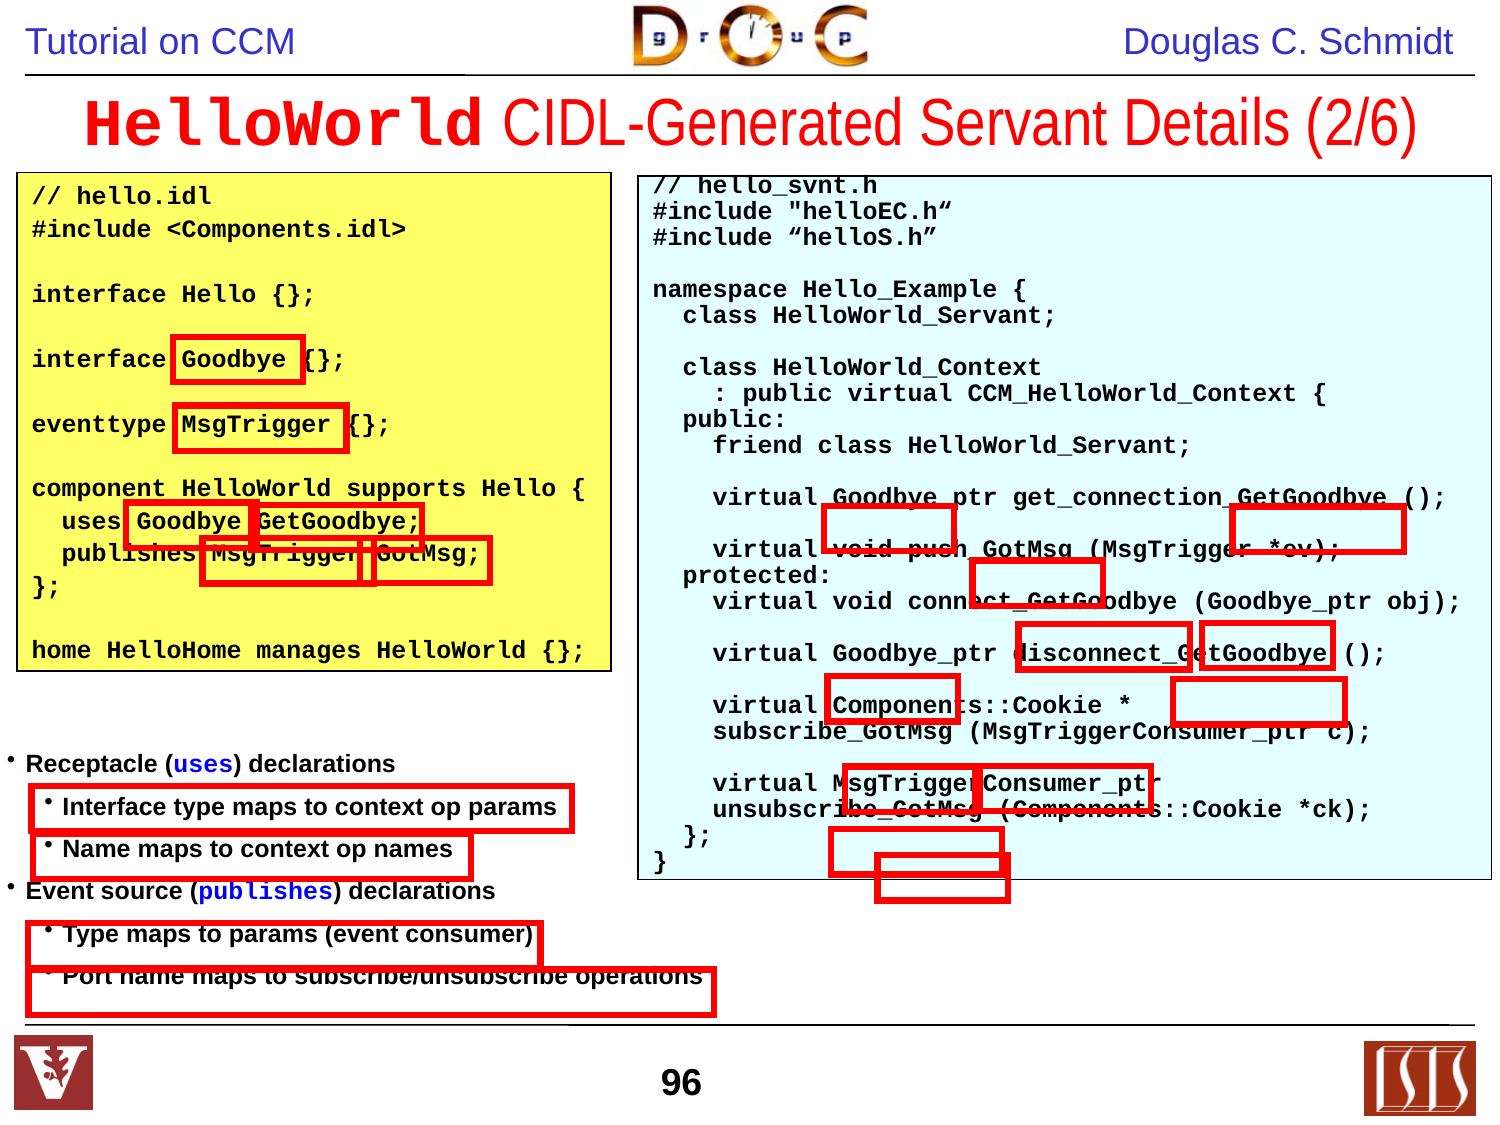

# HelloWorld CIDL-Generated Servant Details (2/6)
// hello.idl
#include <Components.idl>

interface Hello {};

interface Goodbye {};

eventtype MsgTrigger {};

component HelloWorld supports Hello {
  uses Goodbye GetGoodbye;
  publishes MsgTrigger GotMsg;
};

home HelloHome manages HelloWorld {};
// hello_svnt.h
#include "helloEC.h“
#include “helloS.h”

namespace Hello_Example {
  class HelloWorld_Servant;

  class HelloWorld_Context
    : public virtual CCM_HelloWorld_Context {
  public:
    friend class HelloWorld_Servant;

    virtual Goodbye_ptr get_connection_GetGoodbye ();

    virtual void push_GotMsg (MsgTrigger *ev);
  protected:
    virtual void connect_GetGoodbye (Goodbye_ptr obj);

    virtual Goodbye_ptr disconnect_GetGoodbye ();

    virtual Components::Cookie *
    subscribe_GotMsg (MsgTriggerConsumer_ptr c);

    virtual MsgTriggerConsumer_ptr
    unsubscribe_GotMsg (Components::Cookie *ck);
  };
}

Receptacle (uses) declarations
Interface type maps to context op params
Name maps to context op names
Event source (publishes) declarations
Type maps to params (event consumer)
Port name maps to subscribe/unsubscribe operations